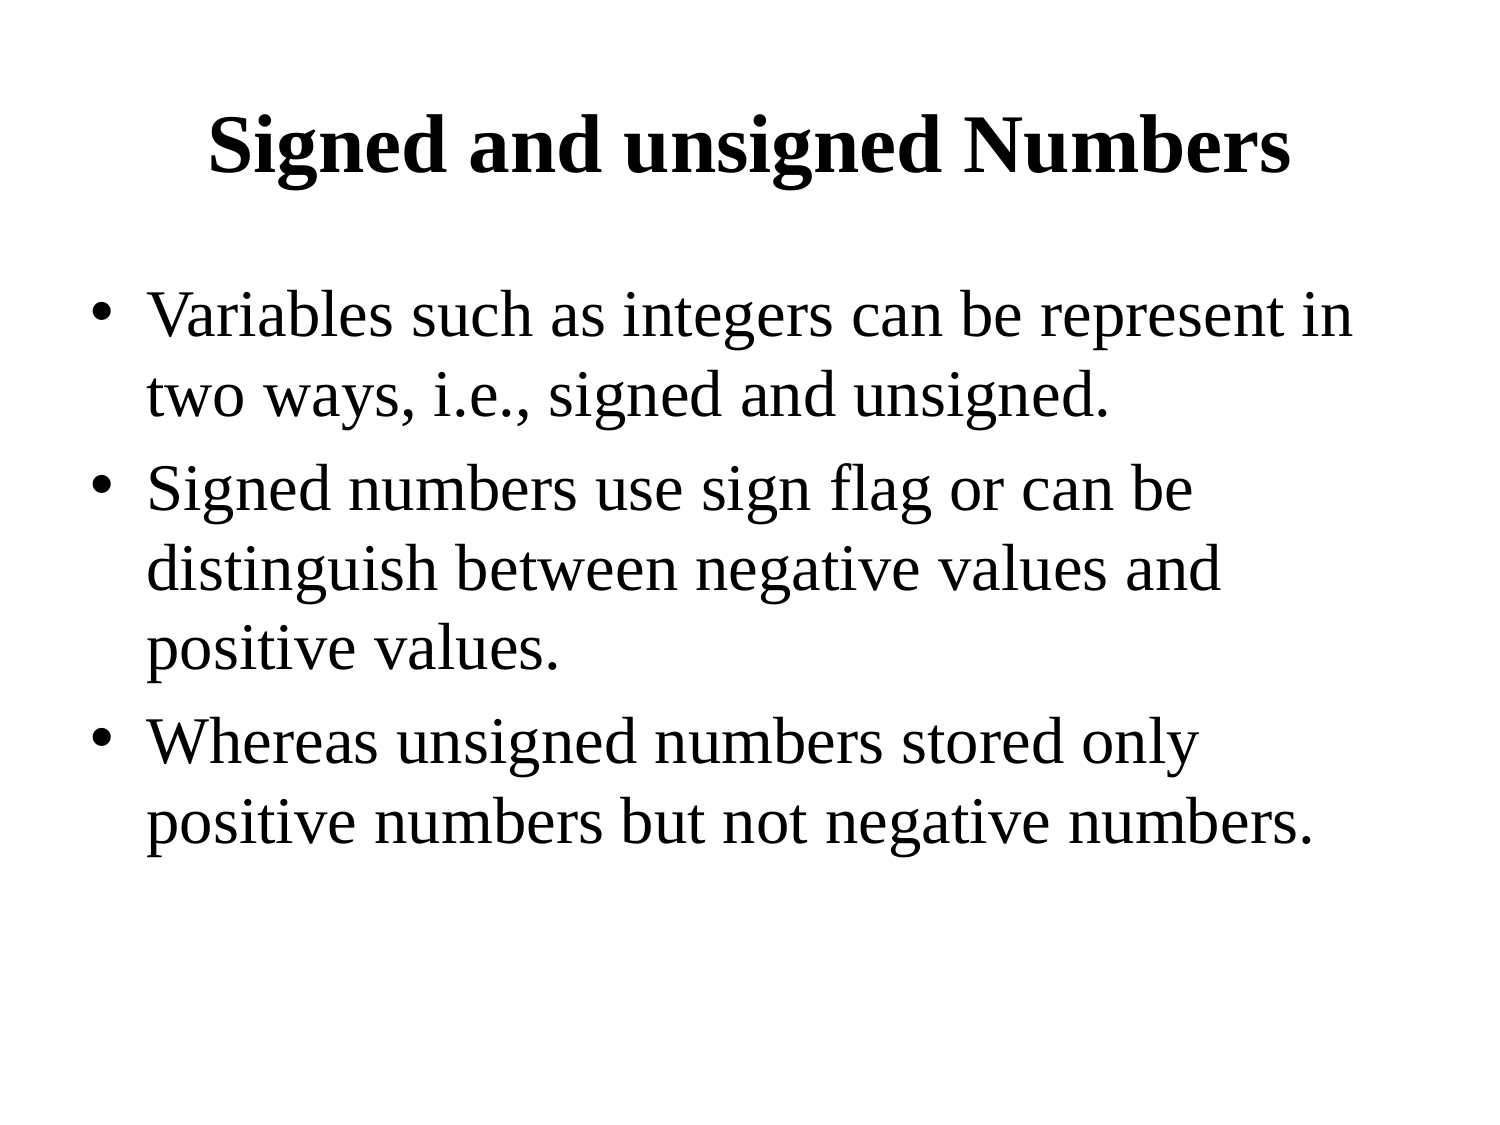

# Signed and unsigned Numbers
Variables such as integers can be represent in two ways, i.e., signed and unsigned.
Signed numbers use sign flag or can be distinguish between negative values and positive values.
Whereas unsigned numbers stored only positive numbers but not negative numbers.